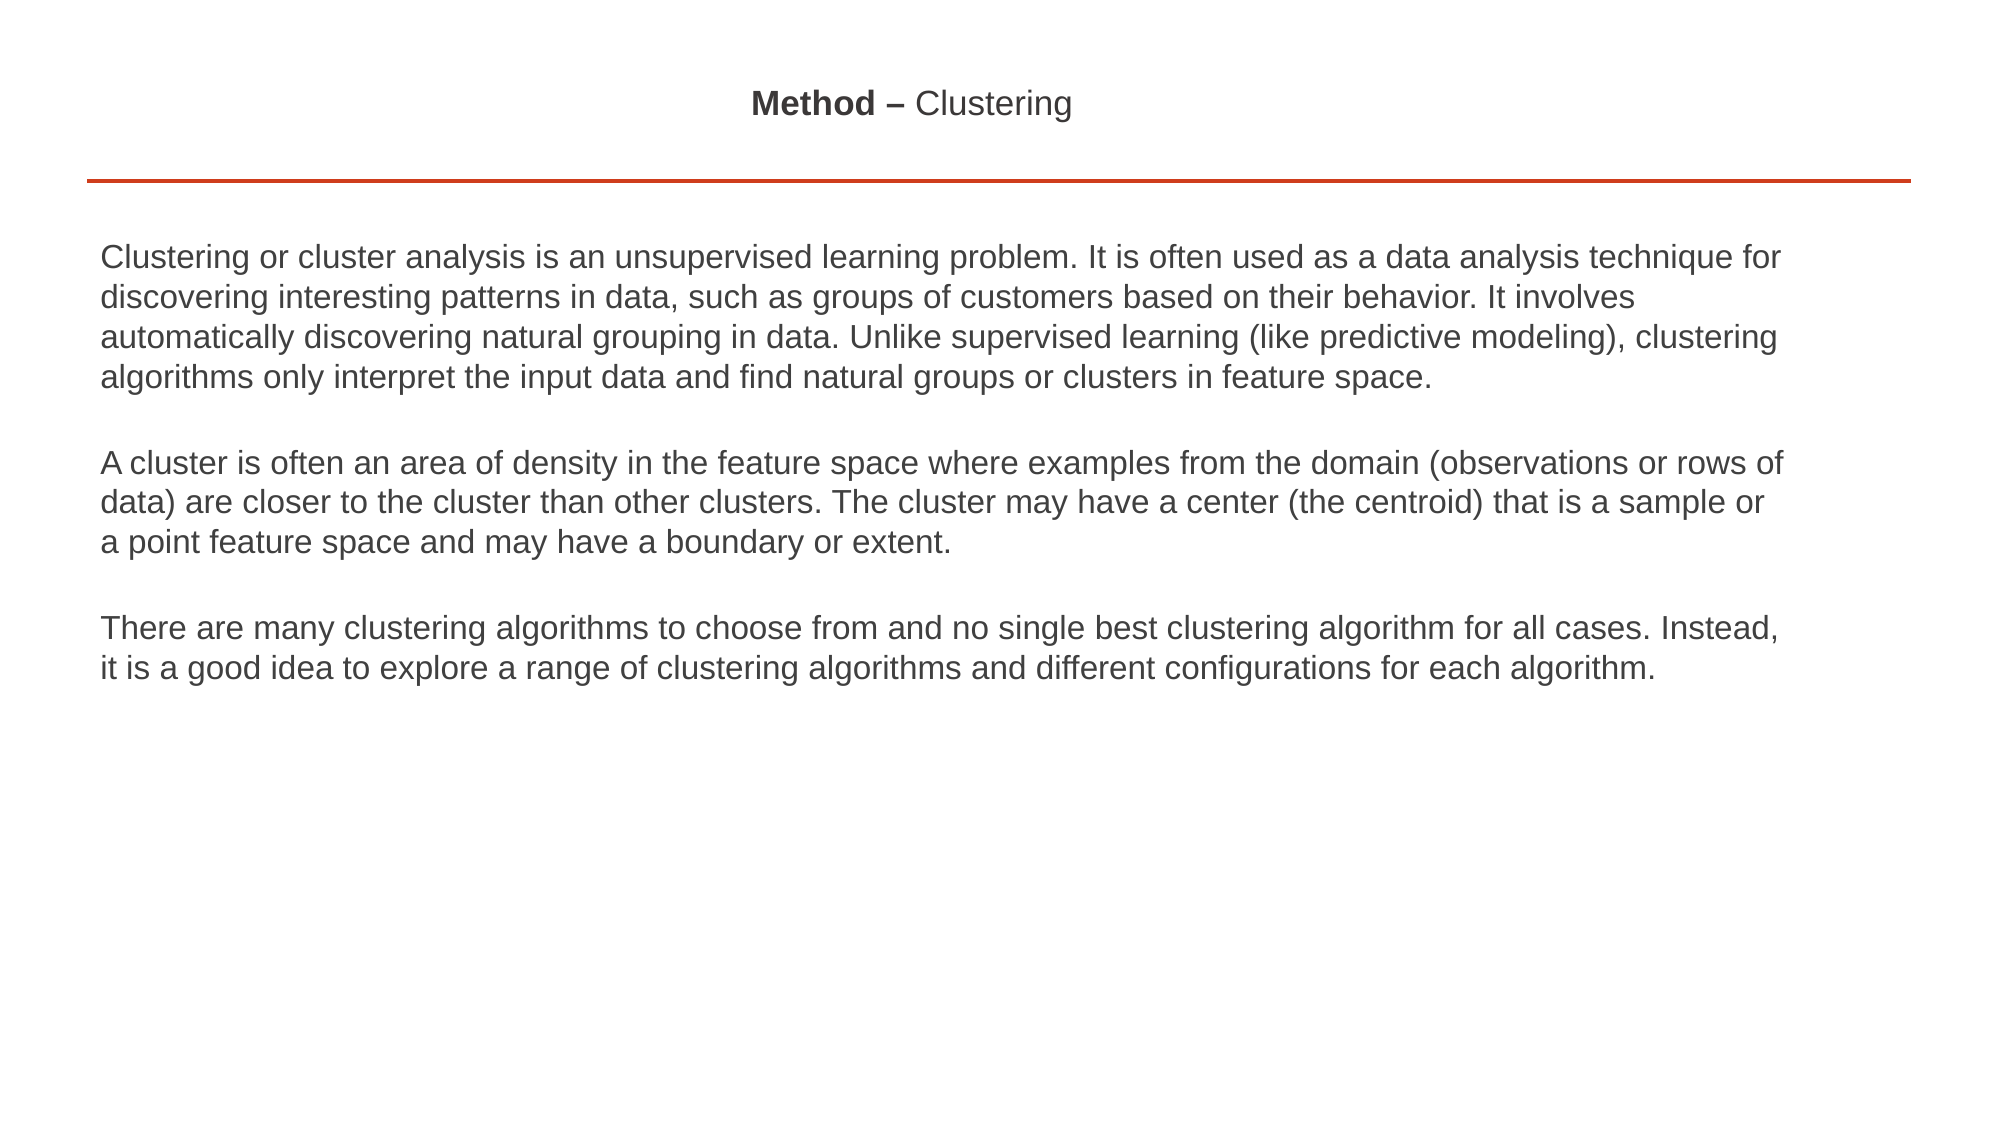

# Method – Clustering
Clustering or cluster analysis is an unsupervised learning problem. It is often used as a data analysis technique for discovering interesting patterns in data, such as groups of customers based on their behavior. It involves automatically discovering natural grouping in data. Unlike supervised learning (like predictive modeling), clustering algorithms only interpret the input data and find natural groups or clusters in feature space.
A cluster is often an area of density in the feature space where examples from the domain (observations or rows of data) are closer to the cluster than other clusters. The cluster may have a center (the centroid) that is a sample or a point feature space and may have a boundary or extent.
There are many clustering algorithms to choose from and no single best clustering algorithm for all cases. Instead, it is a good idea to explore a range of clustering algorithms and different configurations for each algorithm.